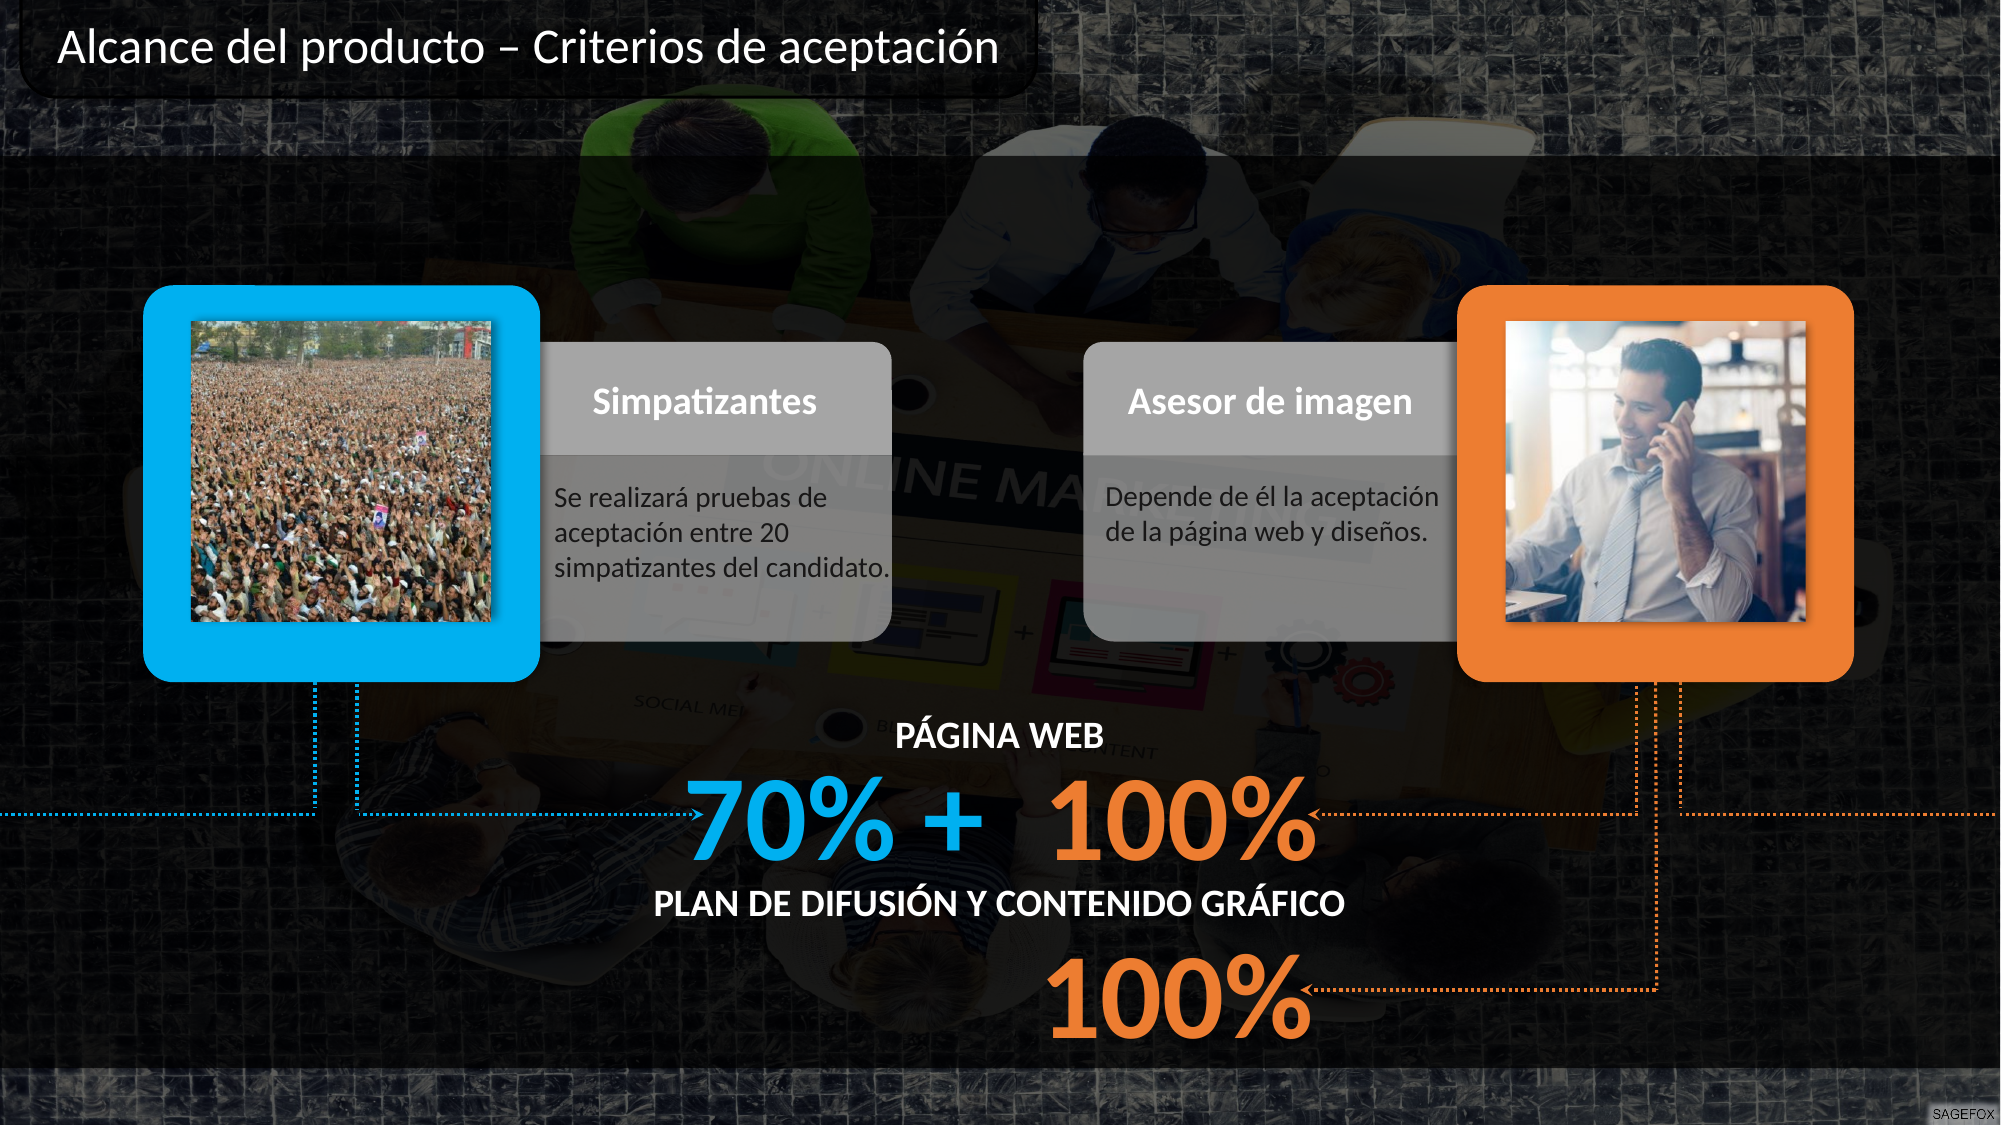

Alcance del producto – Criterios de aceptación

Simpatizantes

Asesor de imagen

Depende de él la aceptación de la página web y diseños.

Se realizará pruebas de aceptación entre 20 simpatizantes del candidato.
PÁGINA WEB
70% +
100%
PLAN DE DIFUSIÓN Y CONTENIDO GRÁFICO
100%